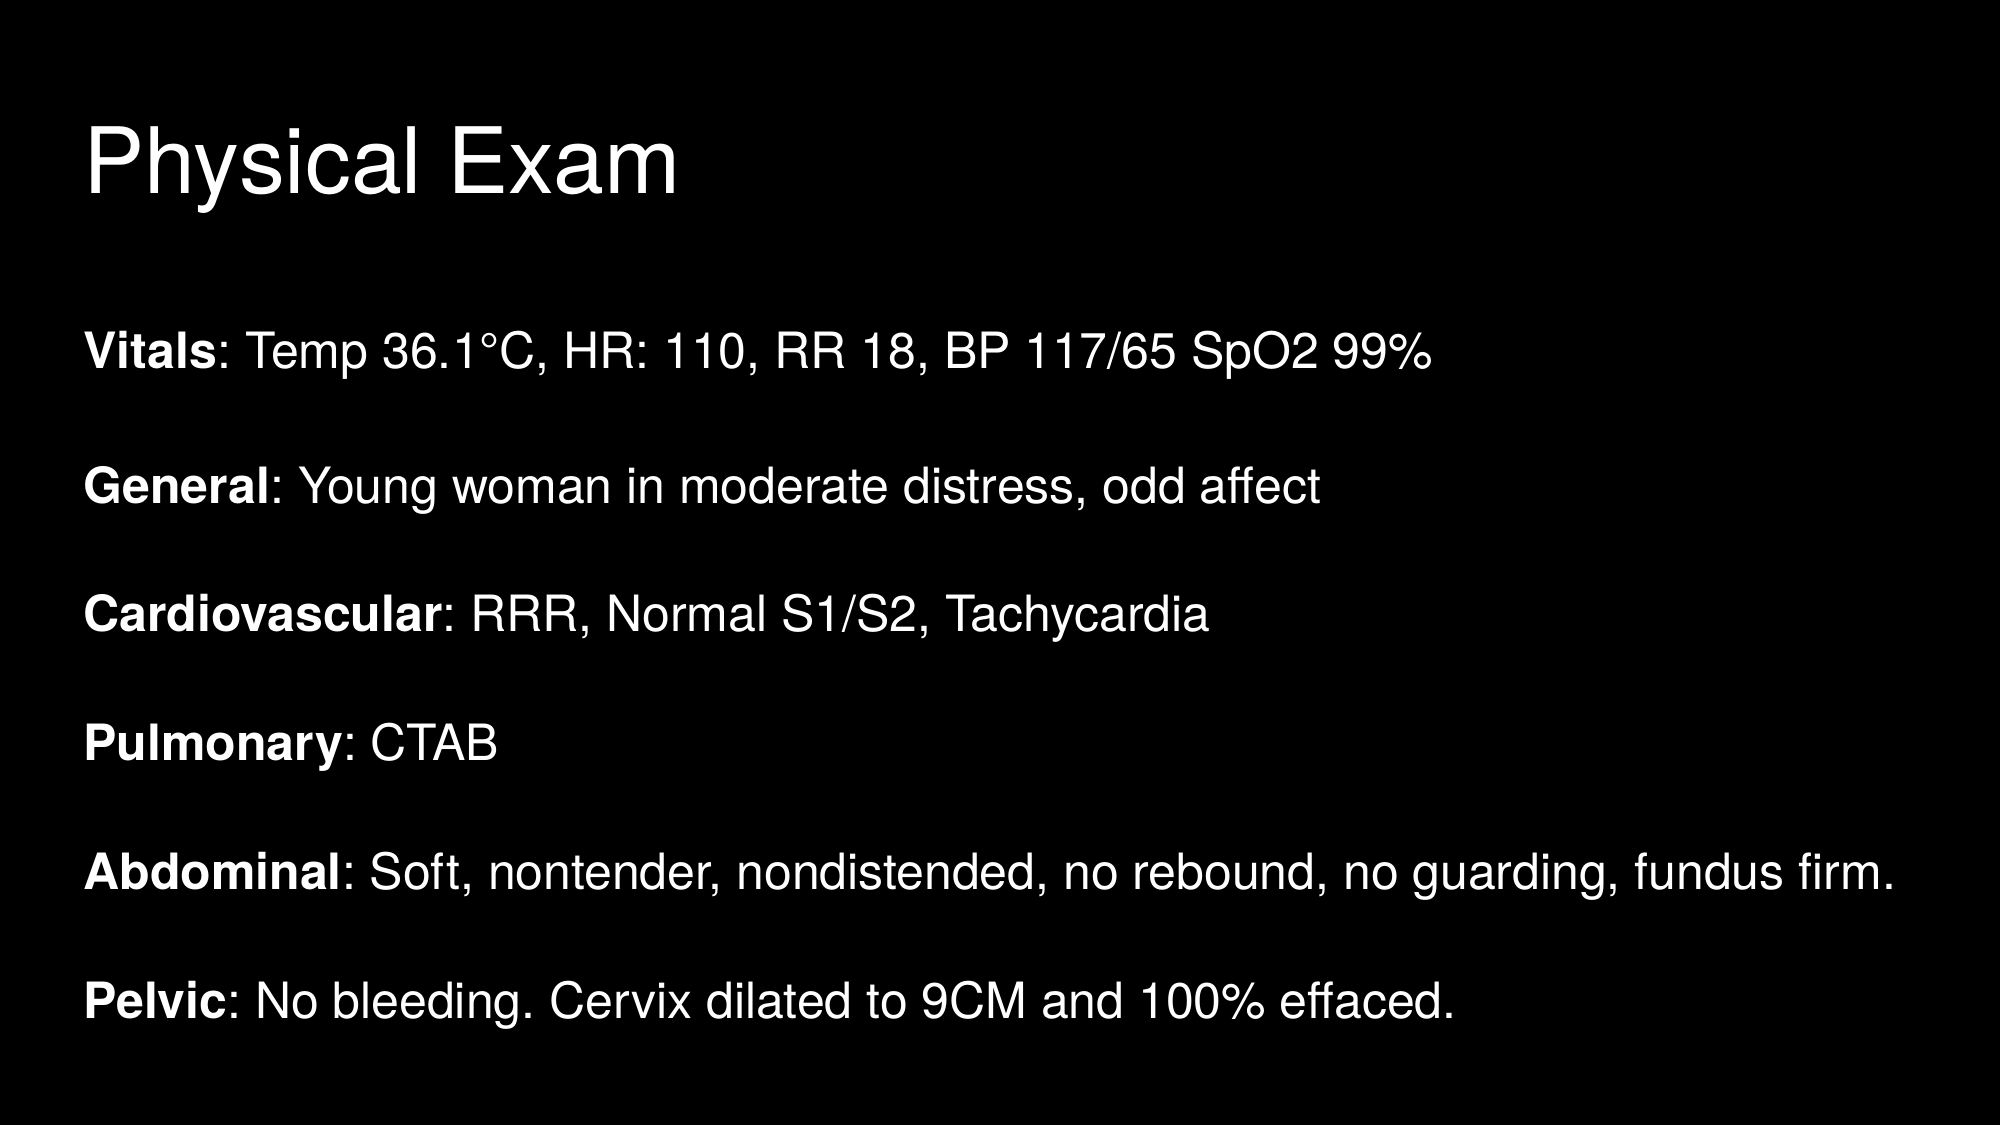

# Physical Exam
Vitals: Temp 36.1°C, HR: 110, RR 18, BP 117/65 SpO2 99%
General: Young woman in moderate distress, odd affect
Cardiovascular: RRR, Normal S1/S2, Tachycardia
Pulmonary: CTAB
Abdominal: Soft, nontender, nondistended, no rebound, no guarding, fundus firm.
Pelvic: No bleeding. Cervix dilated to 9CM and 100% effaced.